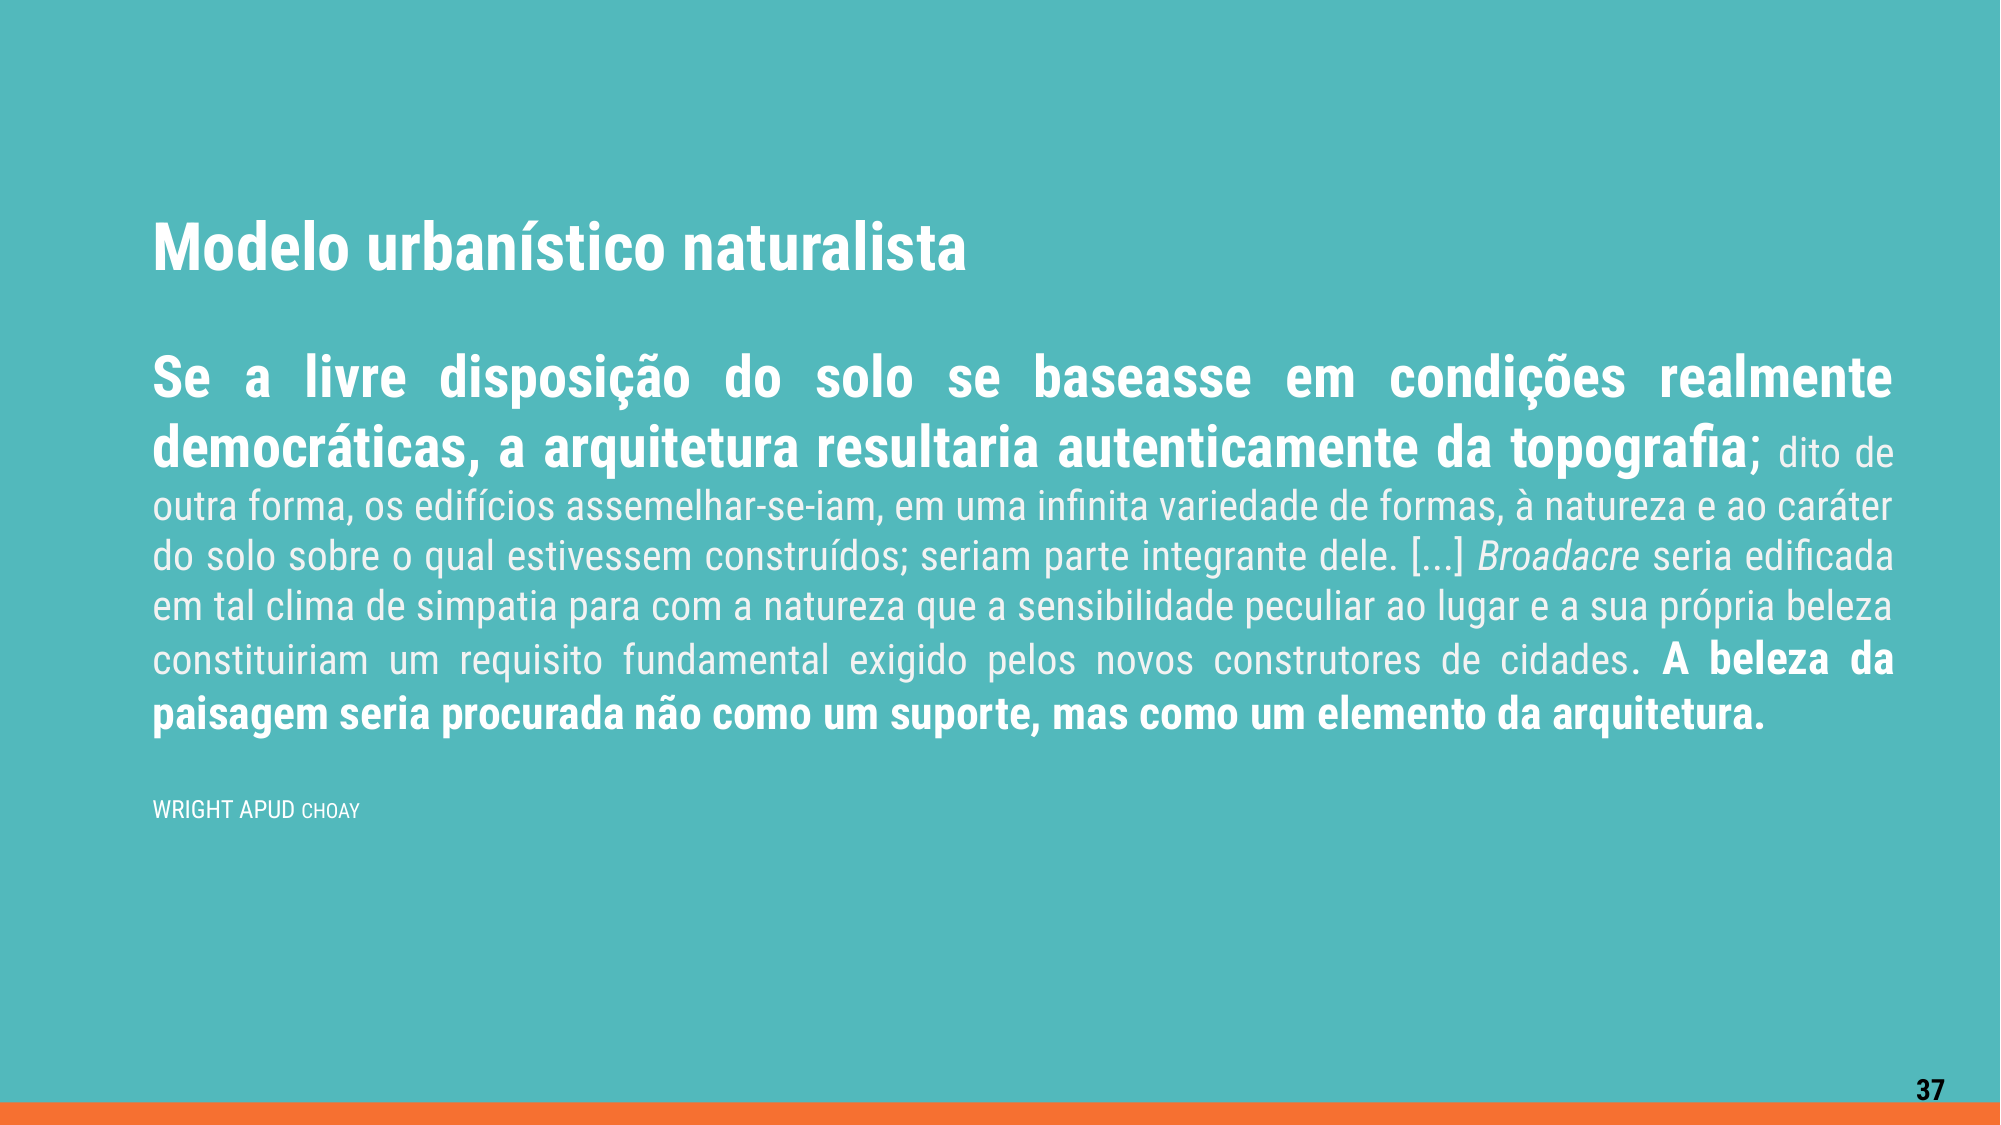

Modelo urbanístico naturalista

Se a livre disposição do solo se baseasse em condições realmente democráticas, a arquitetura resultaria autenticamente da topografia; dito de outra forma, os edifícios assemelhar-se-iam, em uma infinita variedade de formas, à natureza e ao caráter do solo sobre o qual estivessem construídos; seriam parte integrante dele. [...] Broadacre seria edificada em tal clima de simpatia para com a natureza que a sensibilidade peculiar ao lugar e a sua própria beleza constituiriam um requisito fundamental exigido pelos novos construtores de cidades. A beleza da paisagem seria procurada não como um suporte, mas como um elemento da arquitetura.

WRIGHT APUD CHOAY
37